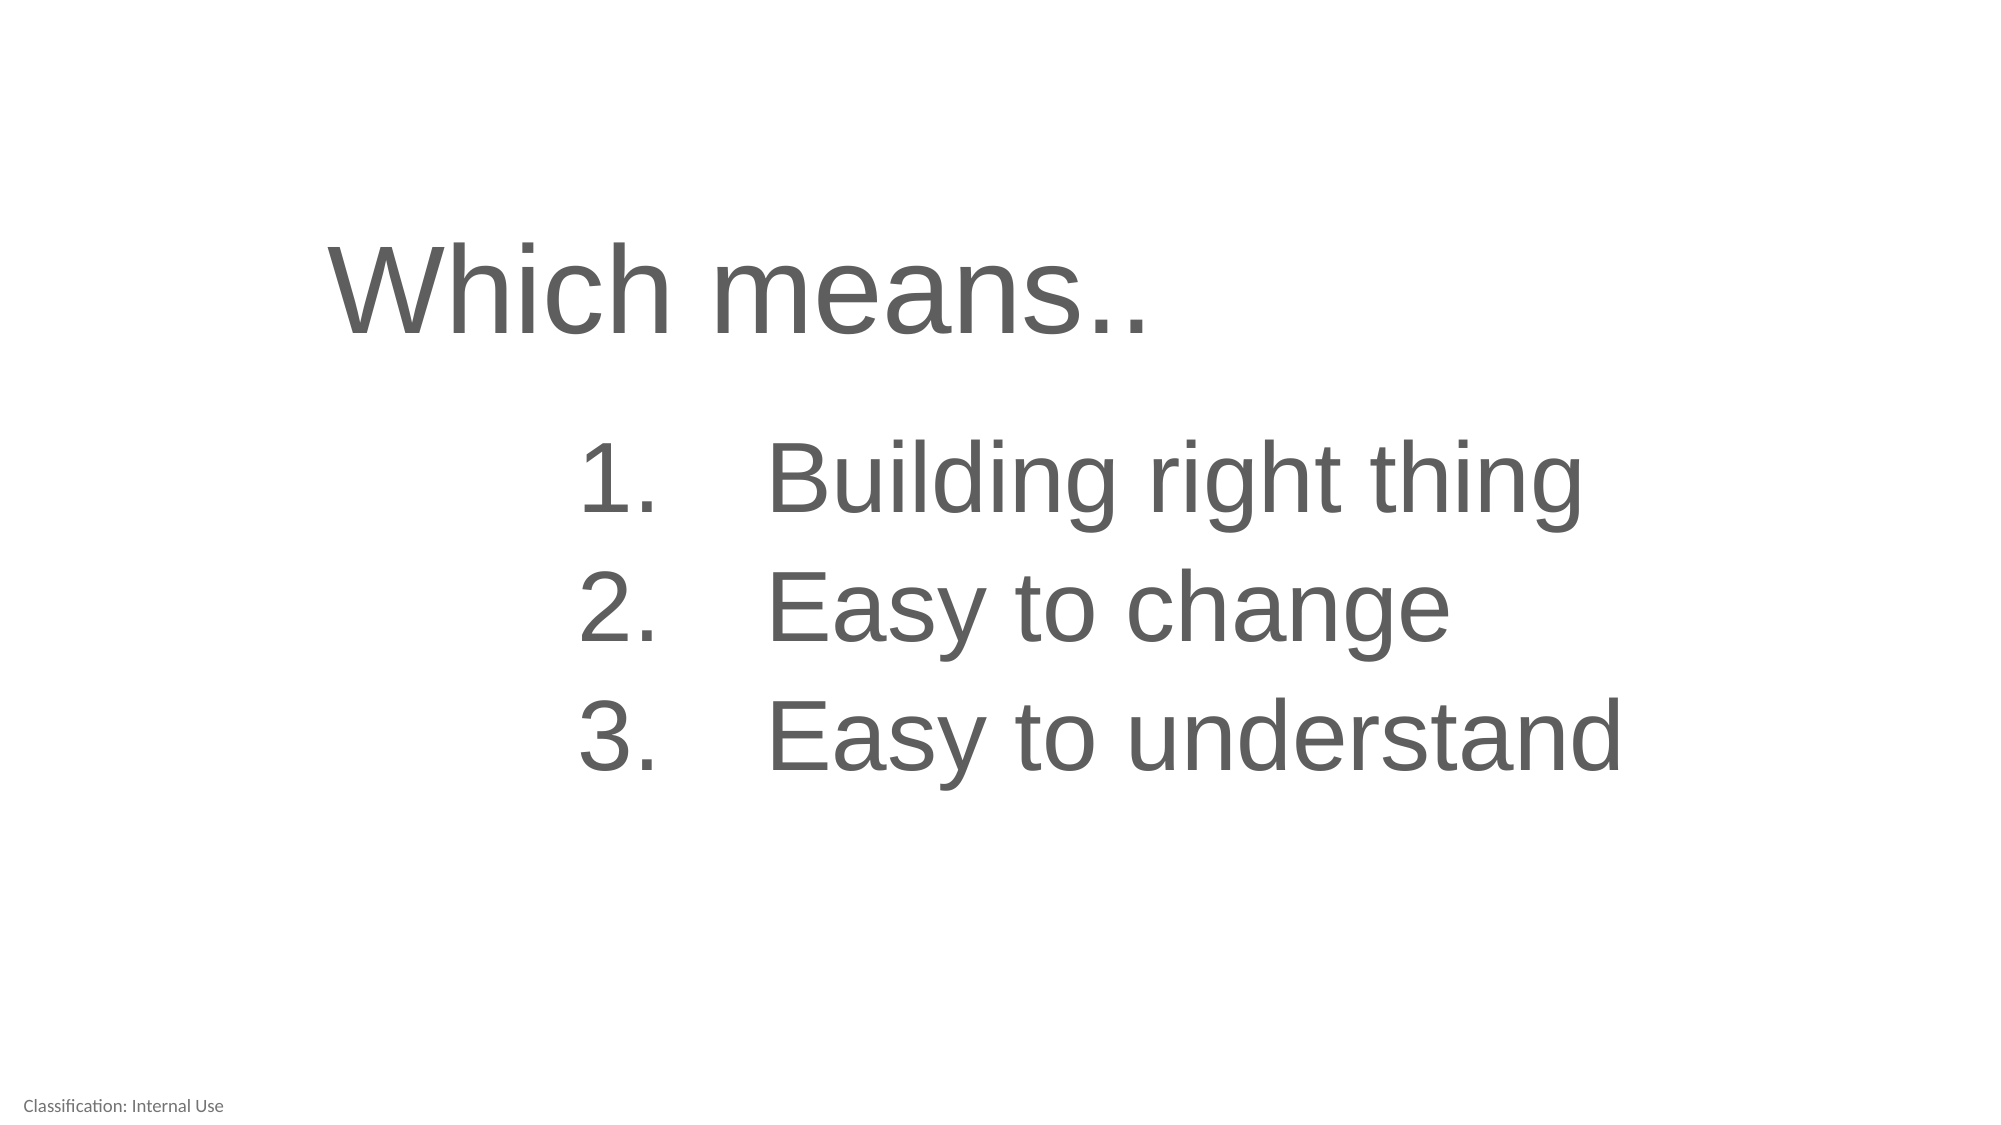

Which means..

Building right thing
Easy to change
Easy to understand